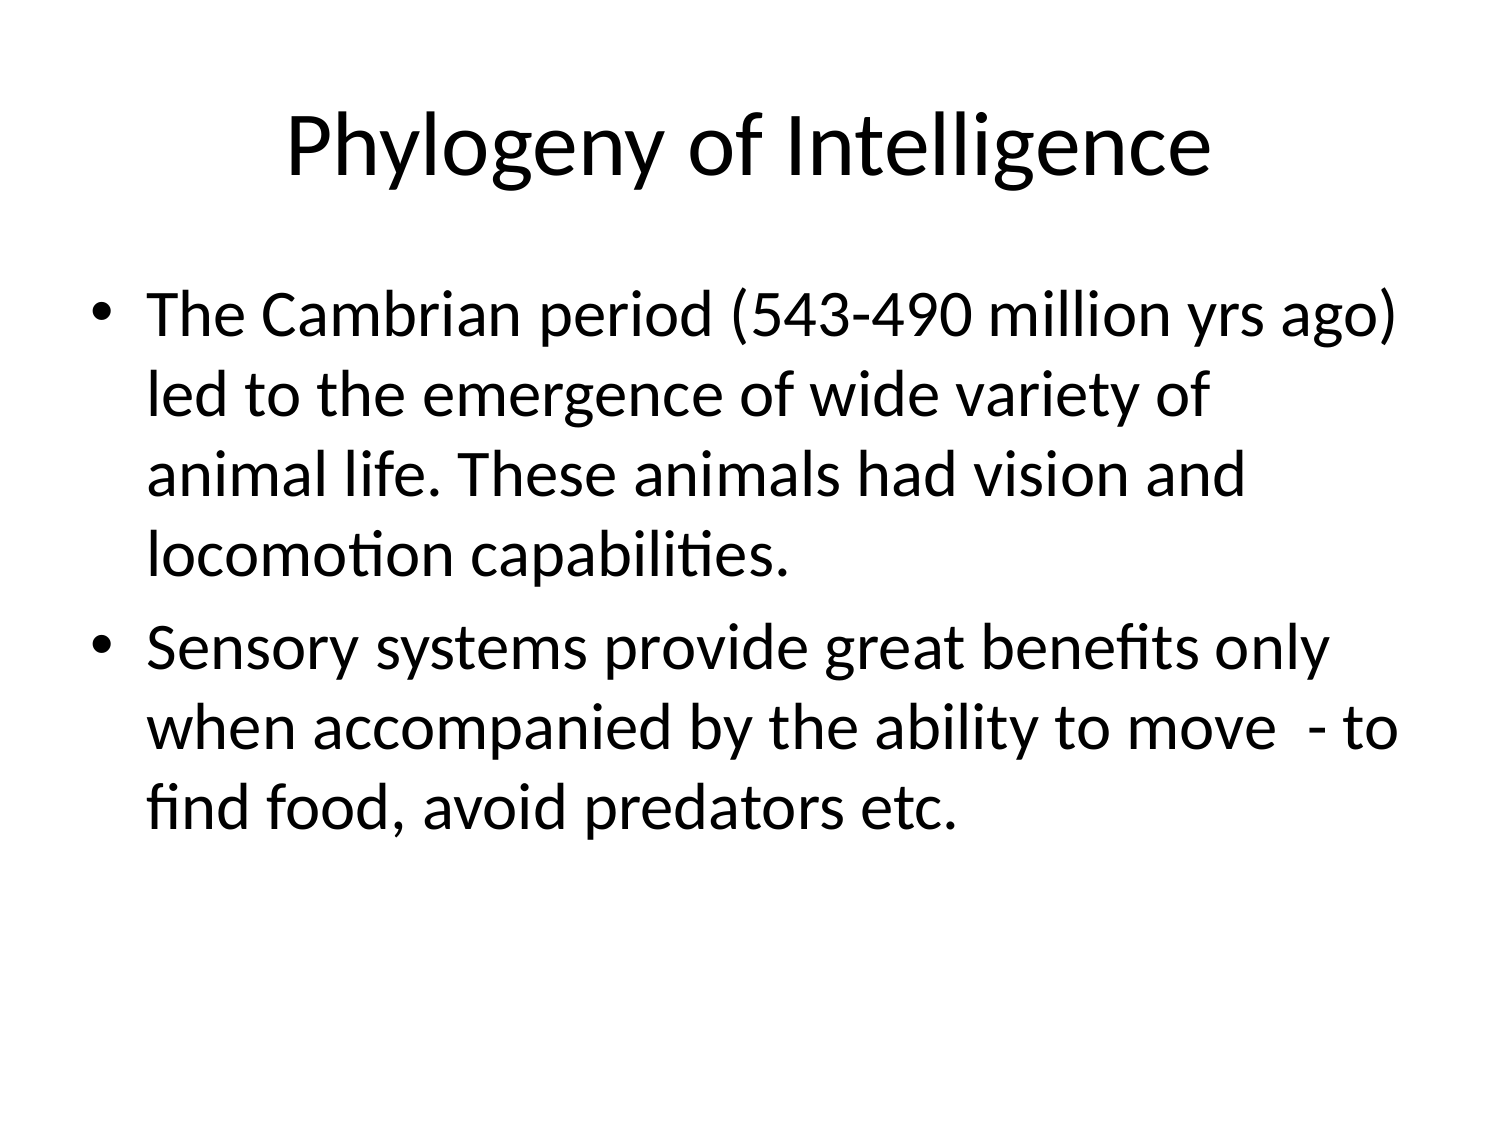

# Phylogeny of Intelligence
The Cambrian period (543-490 million yrs ago) led to the emergence of wide variety of  animal life. These animals had vision and locomotion capabilities.
Sensory systems provide great benefits only when accompanied by the ability to move  - to find food, avoid predators etc.